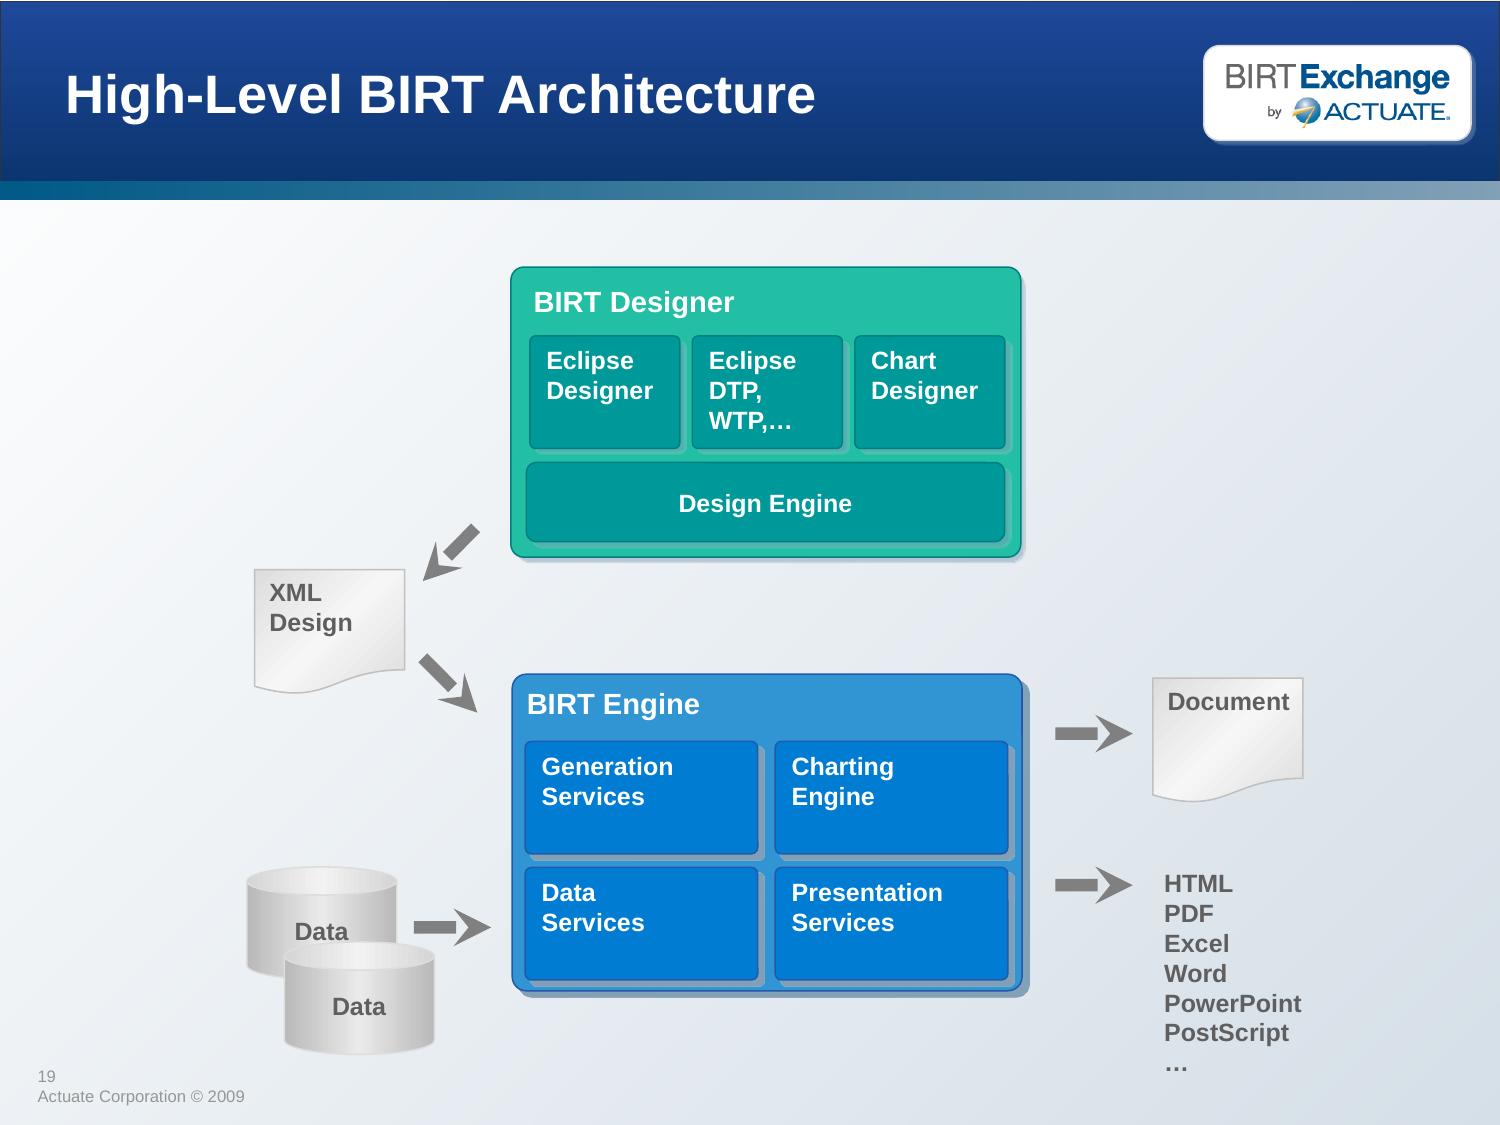

# High-Level BIRT Architecture
 BIRT Designer
Eclipse
Designer
Eclipse
DTP,
WTP,…
Chart
Designer
Design Engine

XML
Design
BIRT Engine
Document

Generation
Services
Charting
Engine
HTML
PDF
Excel
Word
PowerPoint
PostScript
…
Data
Data
Services
Presentation
Services

Data